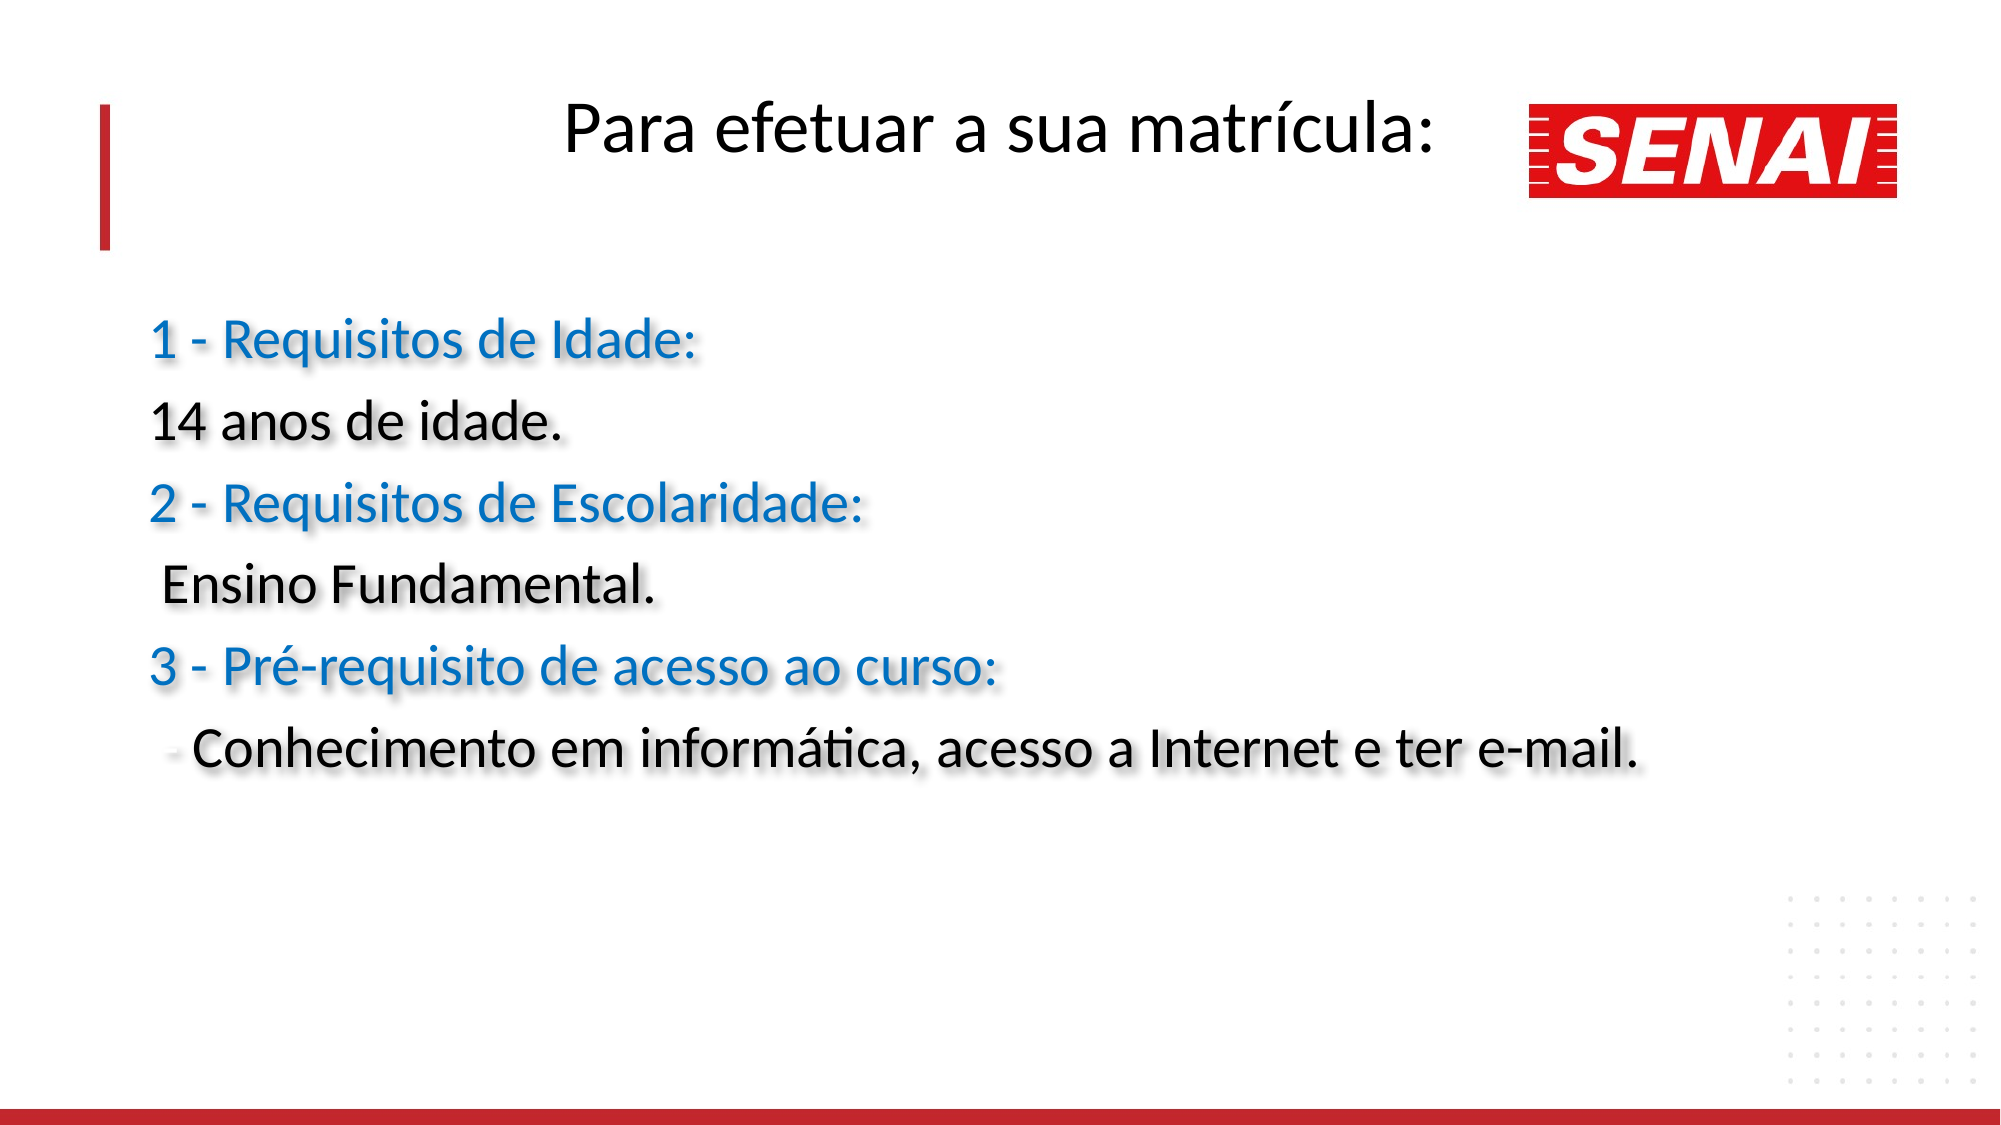

# Para efetuar a sua matrícula:
1 - Requisitos de Idade:
14 anos de idade.
2 - Requisitos de Escolaridade:
 Ensino Fundamental.
3 - Pré-requisito de acesso ao curso:
 - Conhecimento em informática, acesso a Internet e ter e-mail.